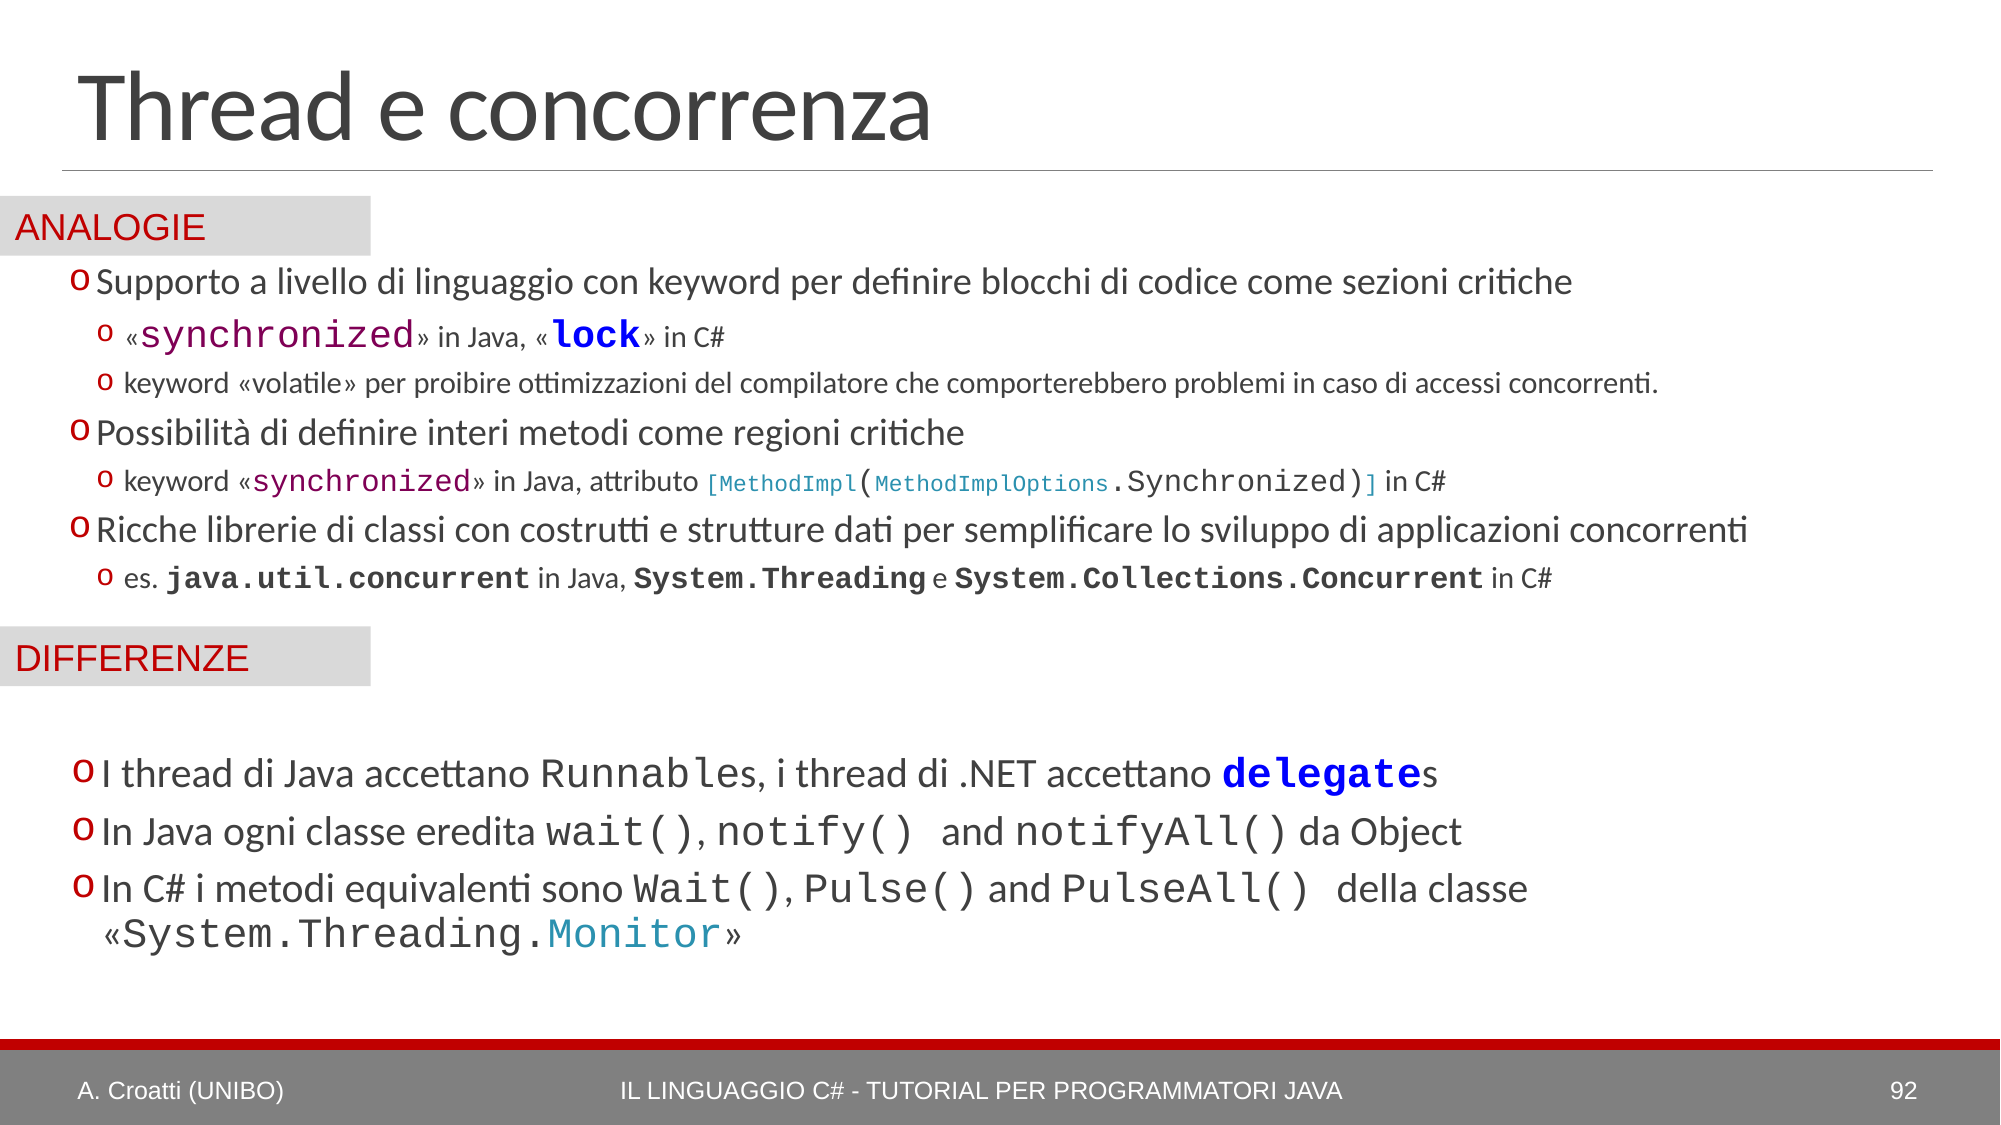

# Thread e concorrenza
Supporto a livello di linguaggio con keyword per definire blocchi di codice come sezioni critiche
«synchronized» in Java, «lock» in C#
keyword «volatile» per proibire ottimizzazioni del compilatore che comporterebbero problemi in caso di accessi concorrenti.
Possibilità di definire interi metodi come regioni critiche
keyword «synchronized» in Java, attributo [MethodImpl(MethodImplOptions.Synchronized)] in C#
Ricche librerie di classi con costrutti e strutture dati per semplificare lo sviluppo di applicazioni concorrenti
es. java.util.concurrent in Java, System.Threading e System.Collections.Concurrent in C#
I thread di Java accettano Runnables, i thread di .NET accettano delegates
In Java ogni classe eredita wait(), notify() and notifyAll() da Object
In C# i metodi equivalenti sono Wait(), Pulse() and PulseAll() della classe «System.Threading.Monitor»
A. Croatti (UNIBO)
Il Linguaggio C# - Tutorial per Programmatori Java
92